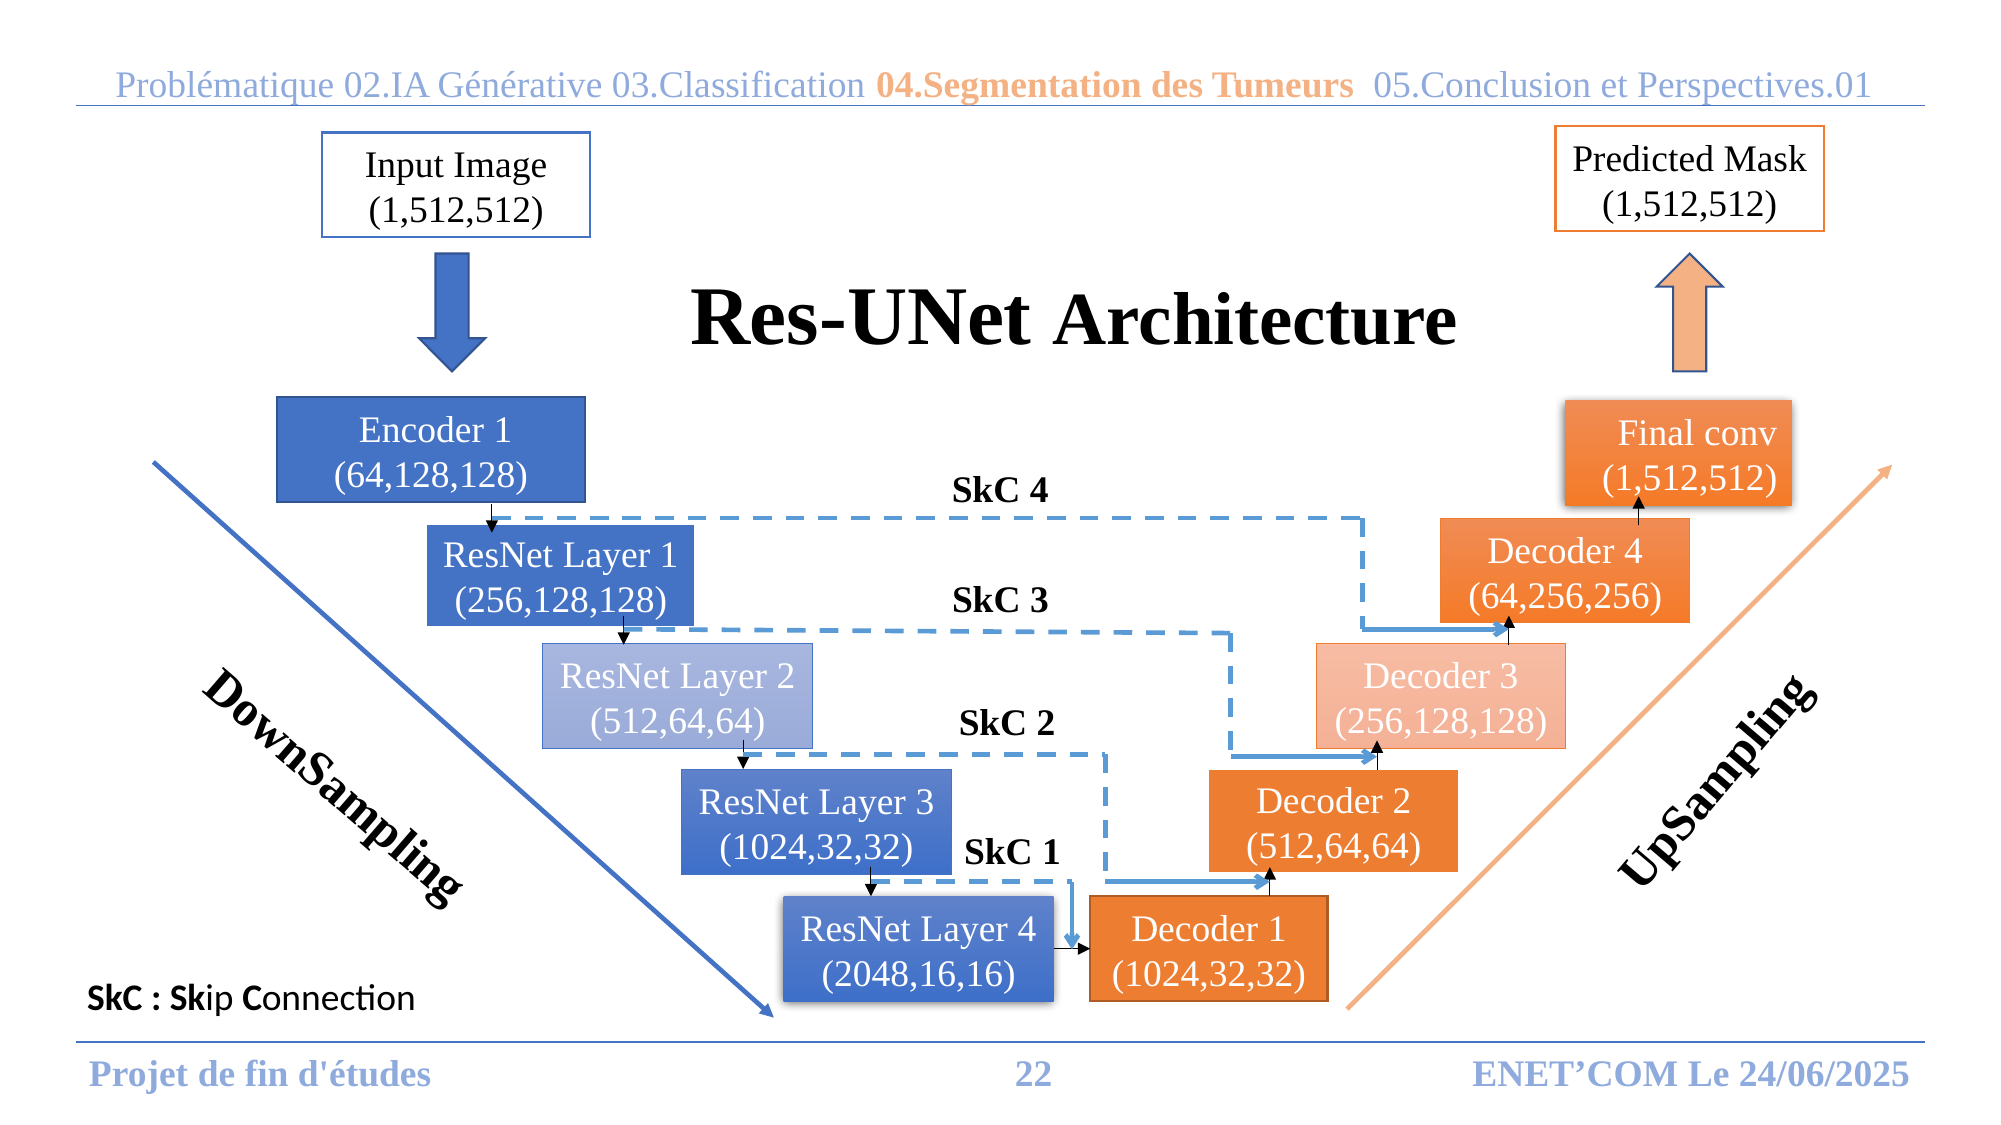

01.Problématique 02.IA Générative 03.Classification 04.Segmentation des Tumeurs  05.Conclusion et Perspectives
Predicted Mask (1,512,512)
Input Image (1,512,512)

Res-UNet Architecture

Encoder 1
(64,128,128)
Final conv
(1,512,512)

SkC 4
Decoder 4 (64,256,256)
ResNet Layer 1 (256,128,128)
SkC 3
ResNet Layer 2 (512,64,64)
Decoder 3 (256,128,128)
SkC 2
UpSampling
DownSampling
Decoder 2 (512,64,64)
ResNet Layer 3 (1024,32,32)
SkC 1
ResNet Layer 4 (2048,16,16)
Decoder 1 (1024,32,32)
SkC : Skip Connection
Projet de fin d'études
ENET’COM Le 24/06/2025
22